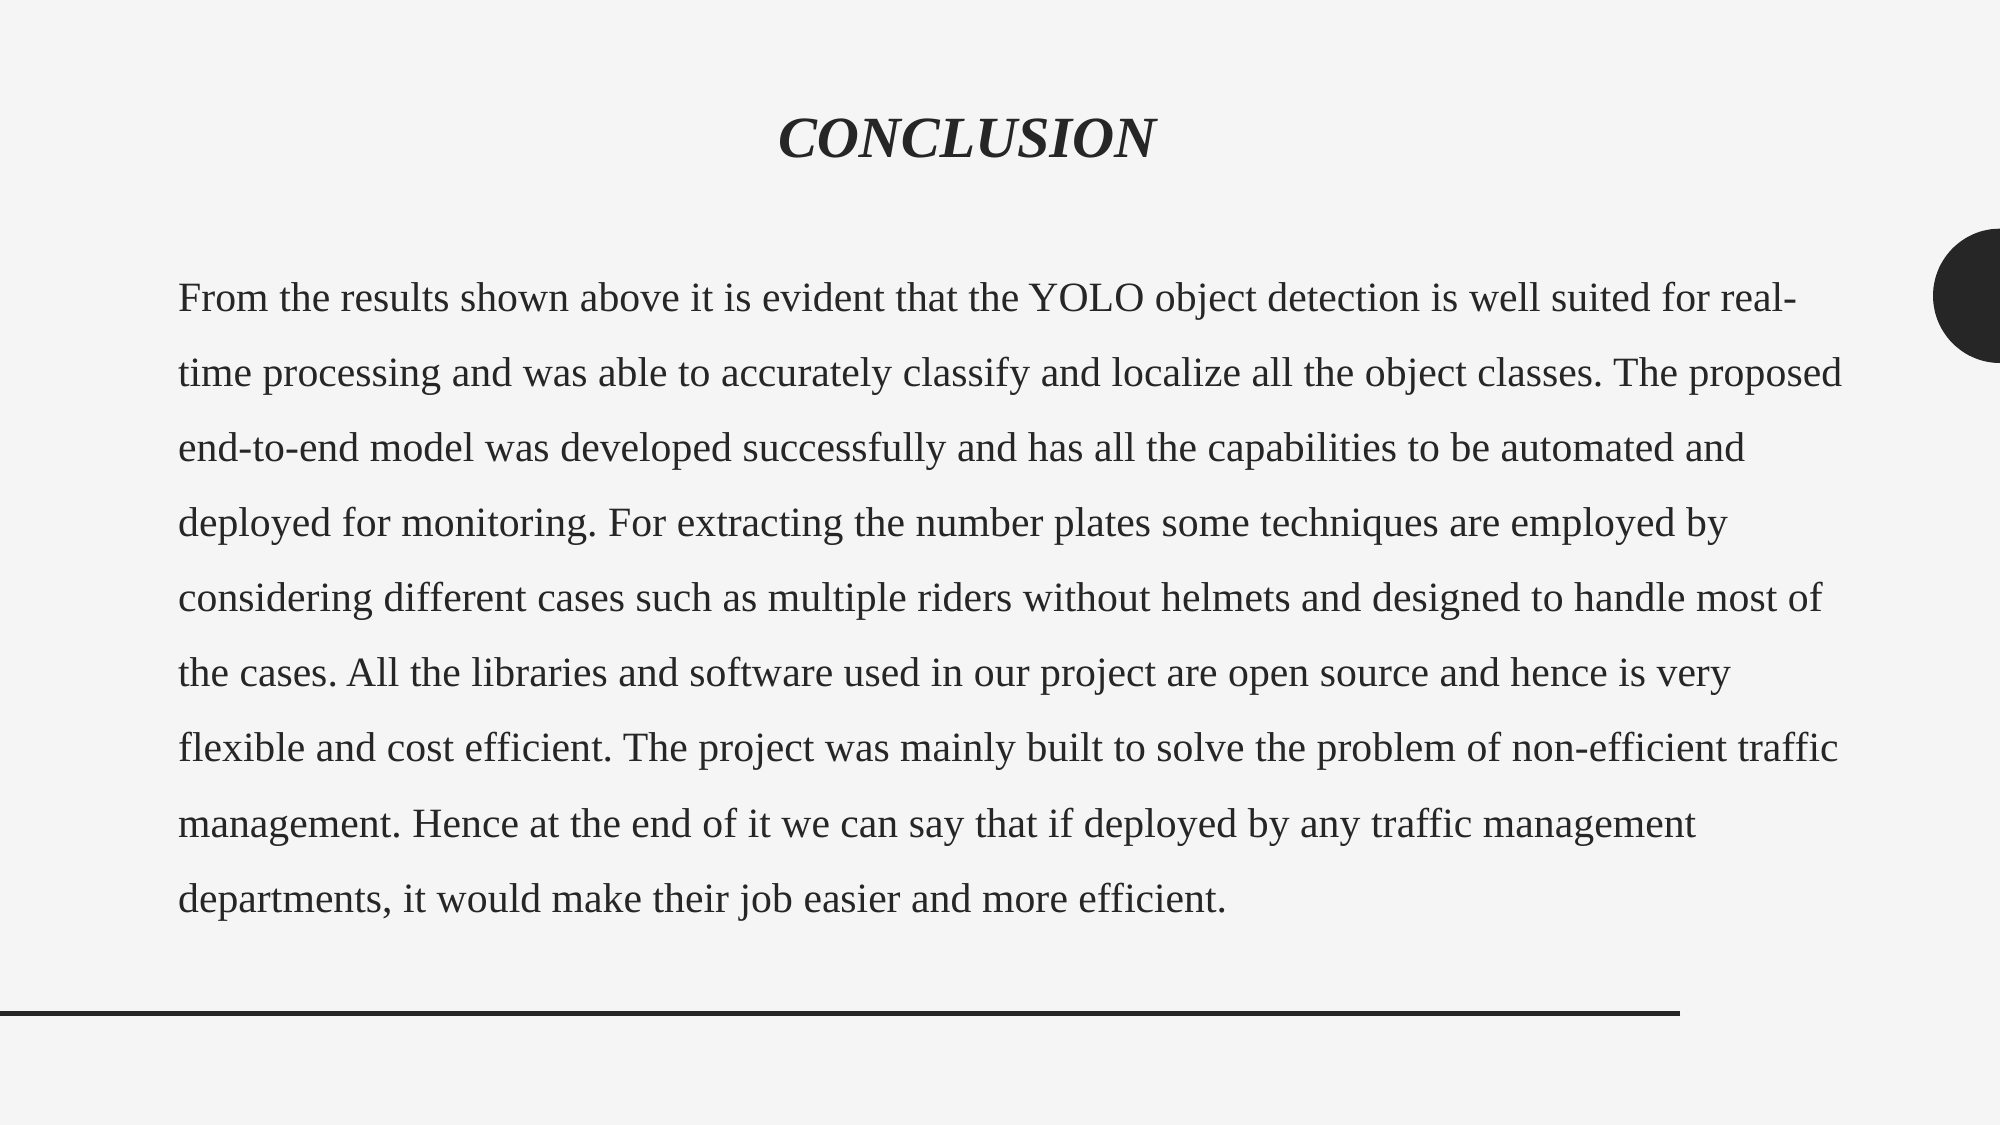

CONCLUSION
# From the results shown above it is evident that the YOLO object detection is well suited for real-time processing and was able to accurately classify and localize all the object classes. The proposed end-to-end model was developed successfully and has all the capabilities to be automated and deployed for monitoring. For extracting the number plates some techniques are employed by considering different cases such as multiple riders without helmets and designed to handle most of the cases. All the libraries and software used in our project are open source and hence is very flexible and cost efficient. The project was mainly built to solve the problem of non-efficient traffic management. Hence at the end of it we can say that if deployed by any traffic management departments, it would make their job easier and more efficient.